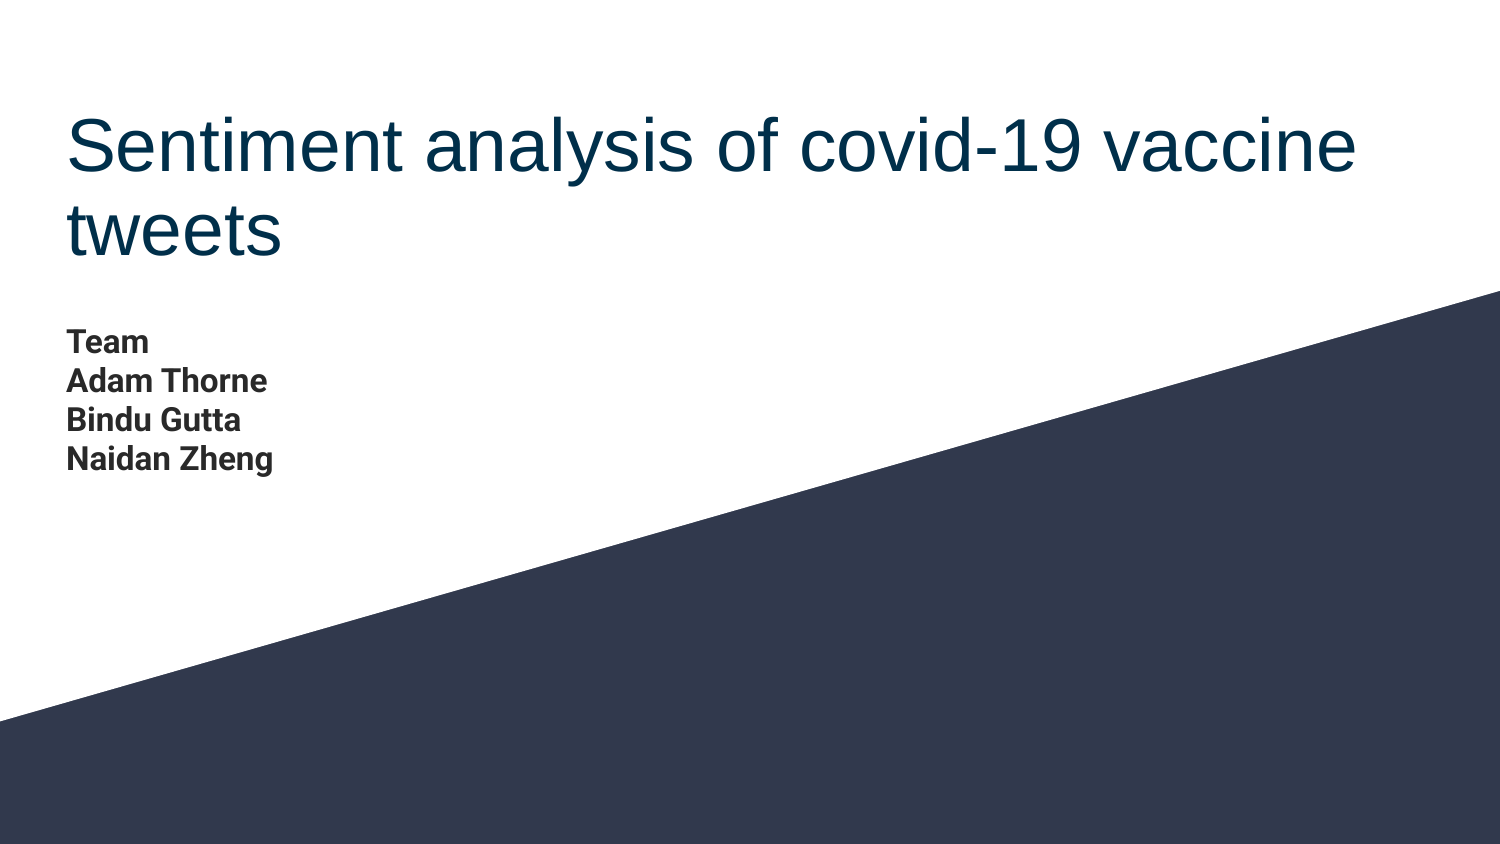

# Sentiment analysis of covid-19 vaccine tweets
Team
Adam Thorne
Bindu Gutta
Naidan Zheng